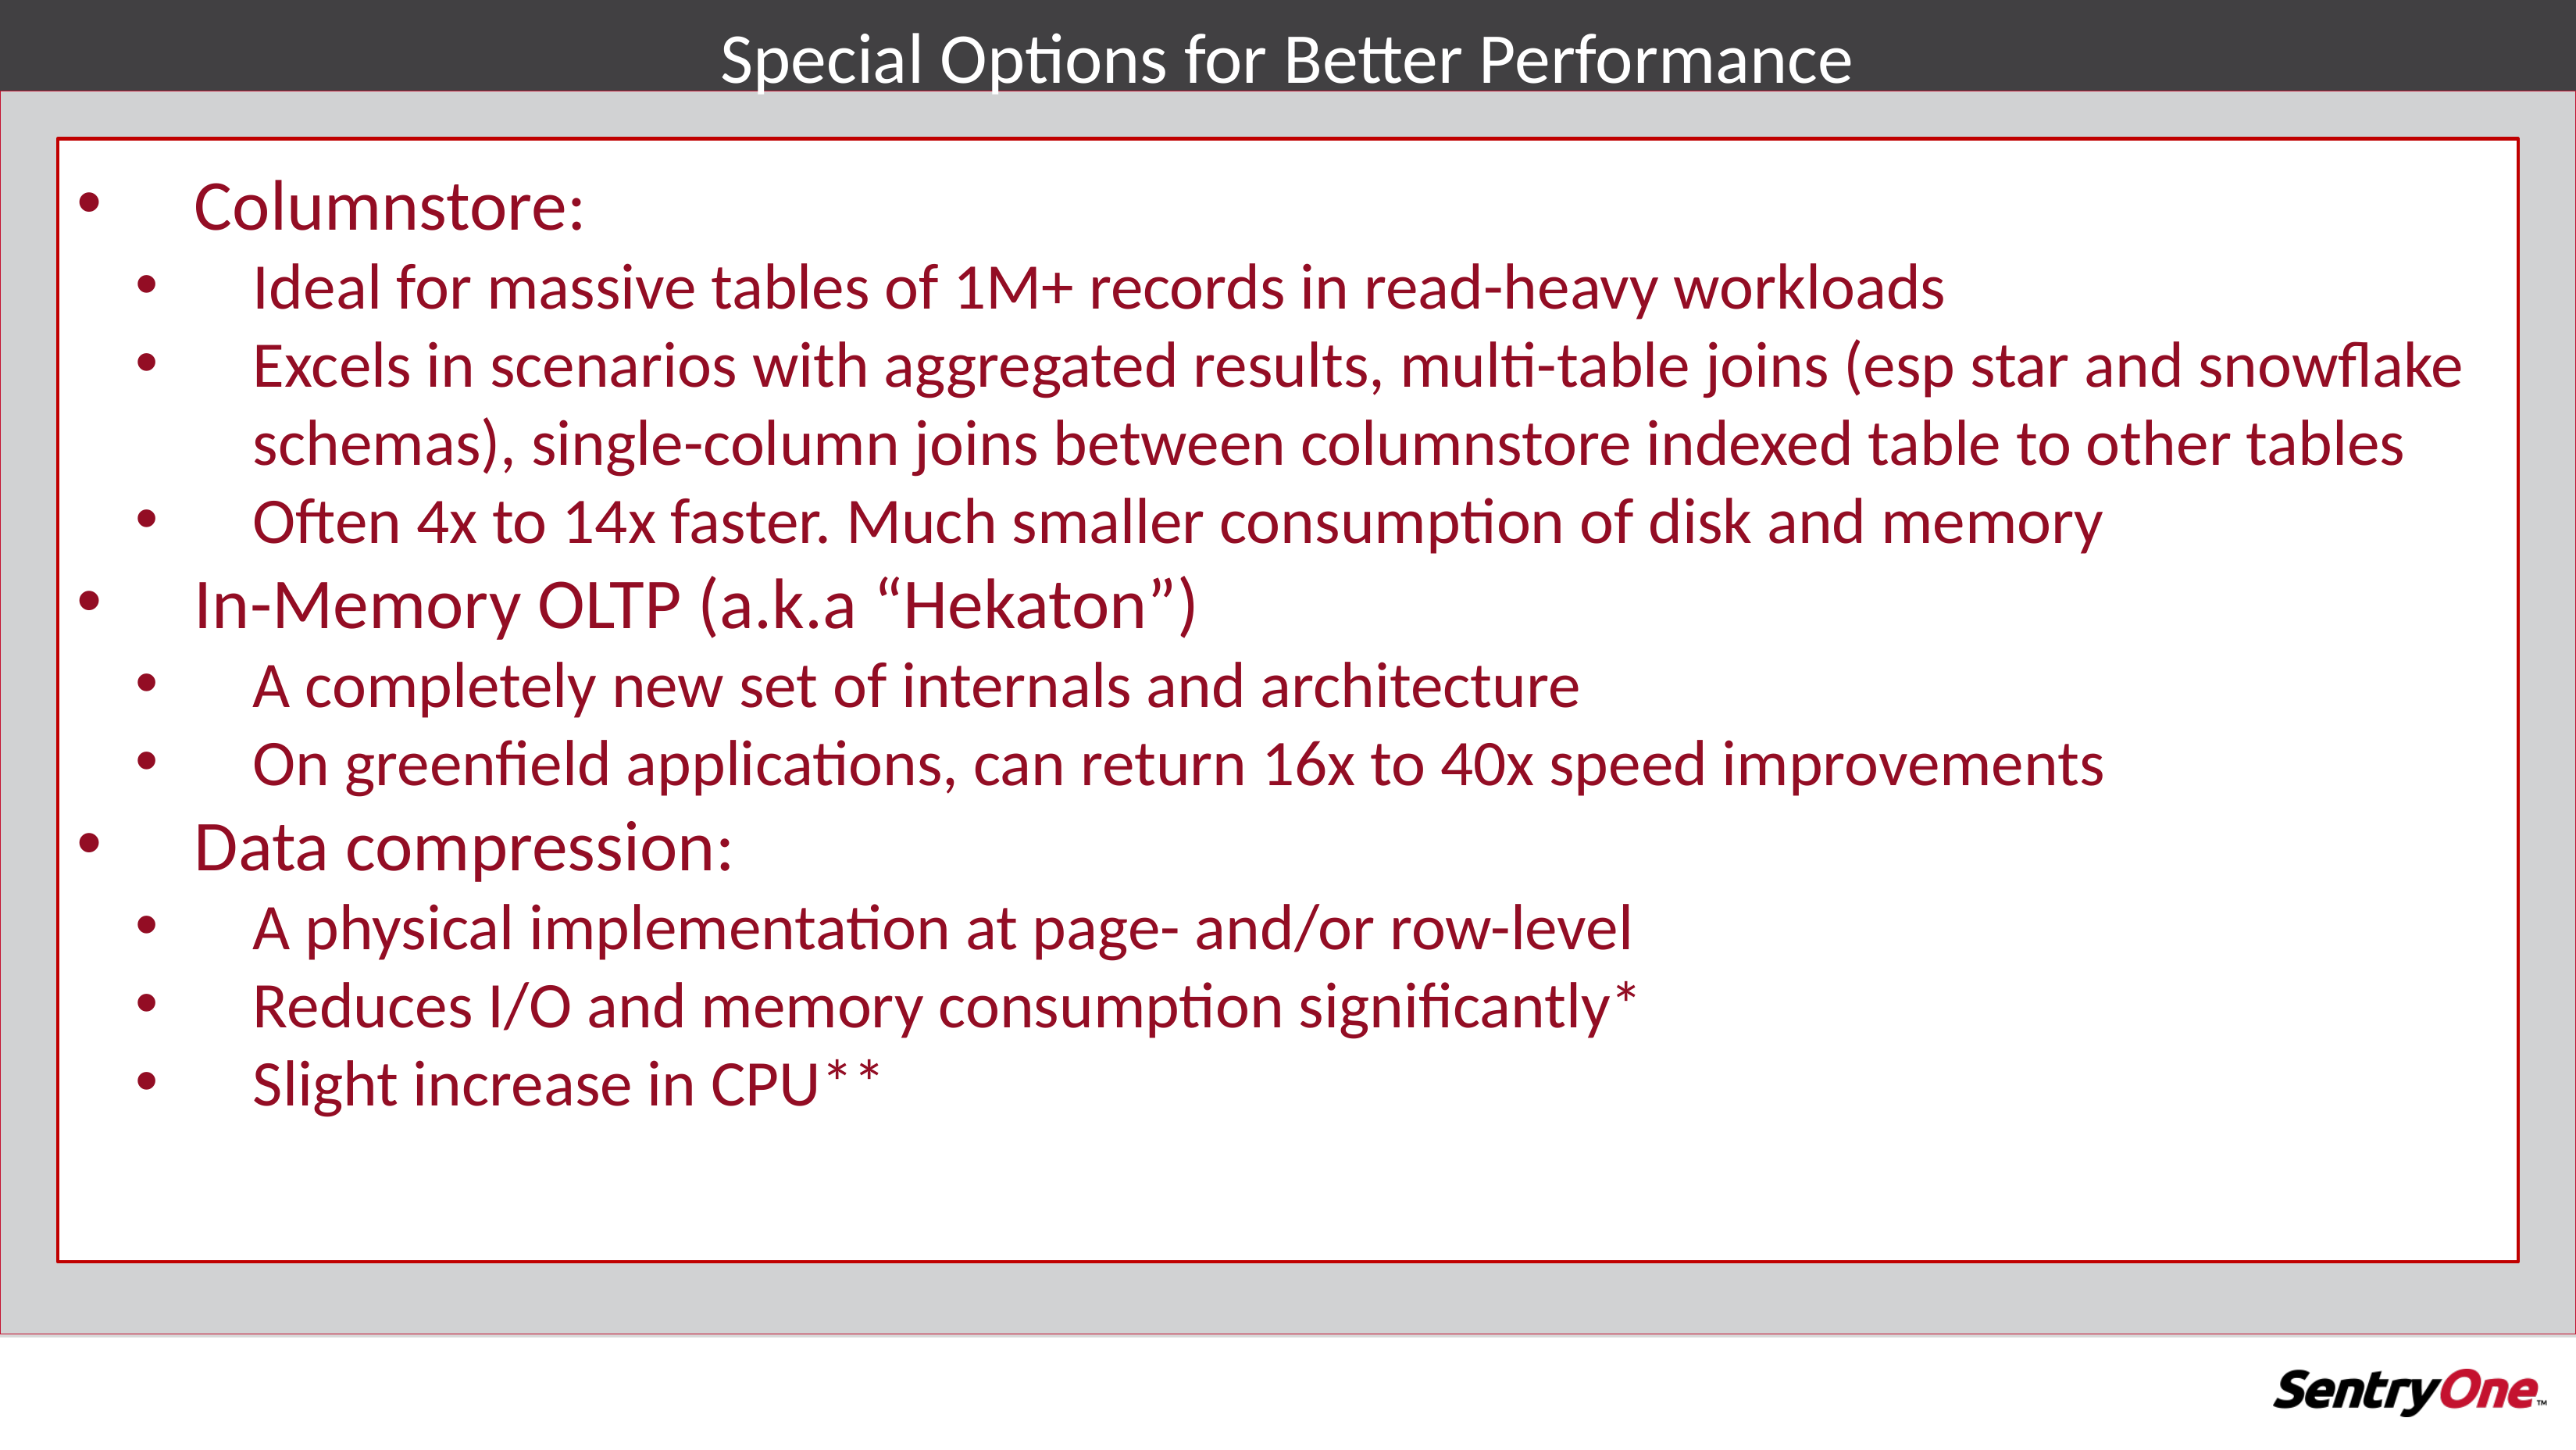

# Special Options for Better Performance
Columnstore:
Ideal for massive tables of 1M+ records in read-heavy workloads
Excels in scenarios with aggregated results, multi-table joins (esp star and snowflake schemas), single-column joins between columnstore indexed table to other tables
Often 4x to 14x faster. Much smaller consumption of disk and memory
In-Memory OLTP (a.k.a “Hekaton”)
A completely new set of internals and architecture
On greenfield applications, can return 16x to 40x speed improvements
Data compression:
A physical implementation at page- and/or row-level
Reduces I/O and memory consumption significantly*
Slight increase in CPU**